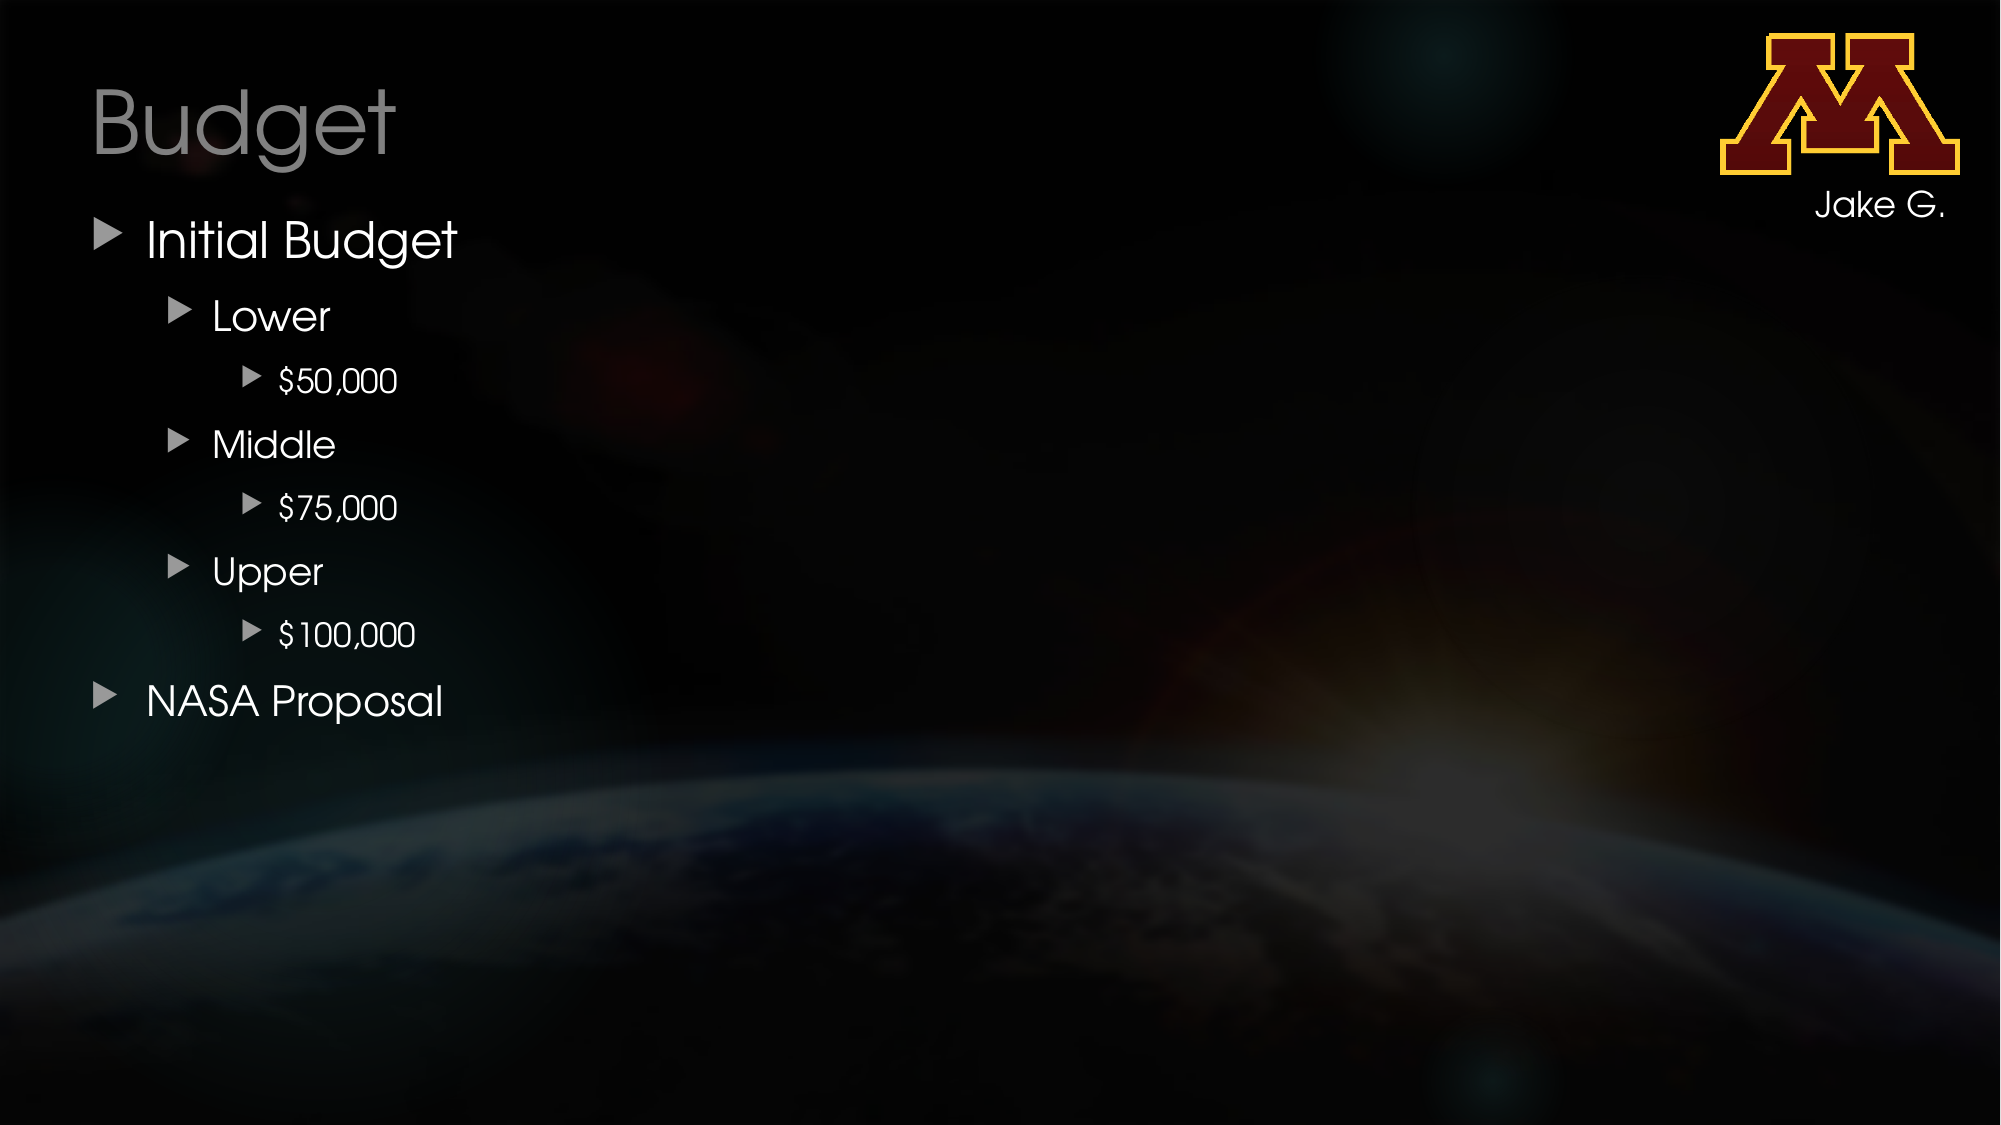

# Budget
Jake G.
Initial Budget
Lower
$50,000
Middle
$75,000
Upper
$100,000
NASA Proposal